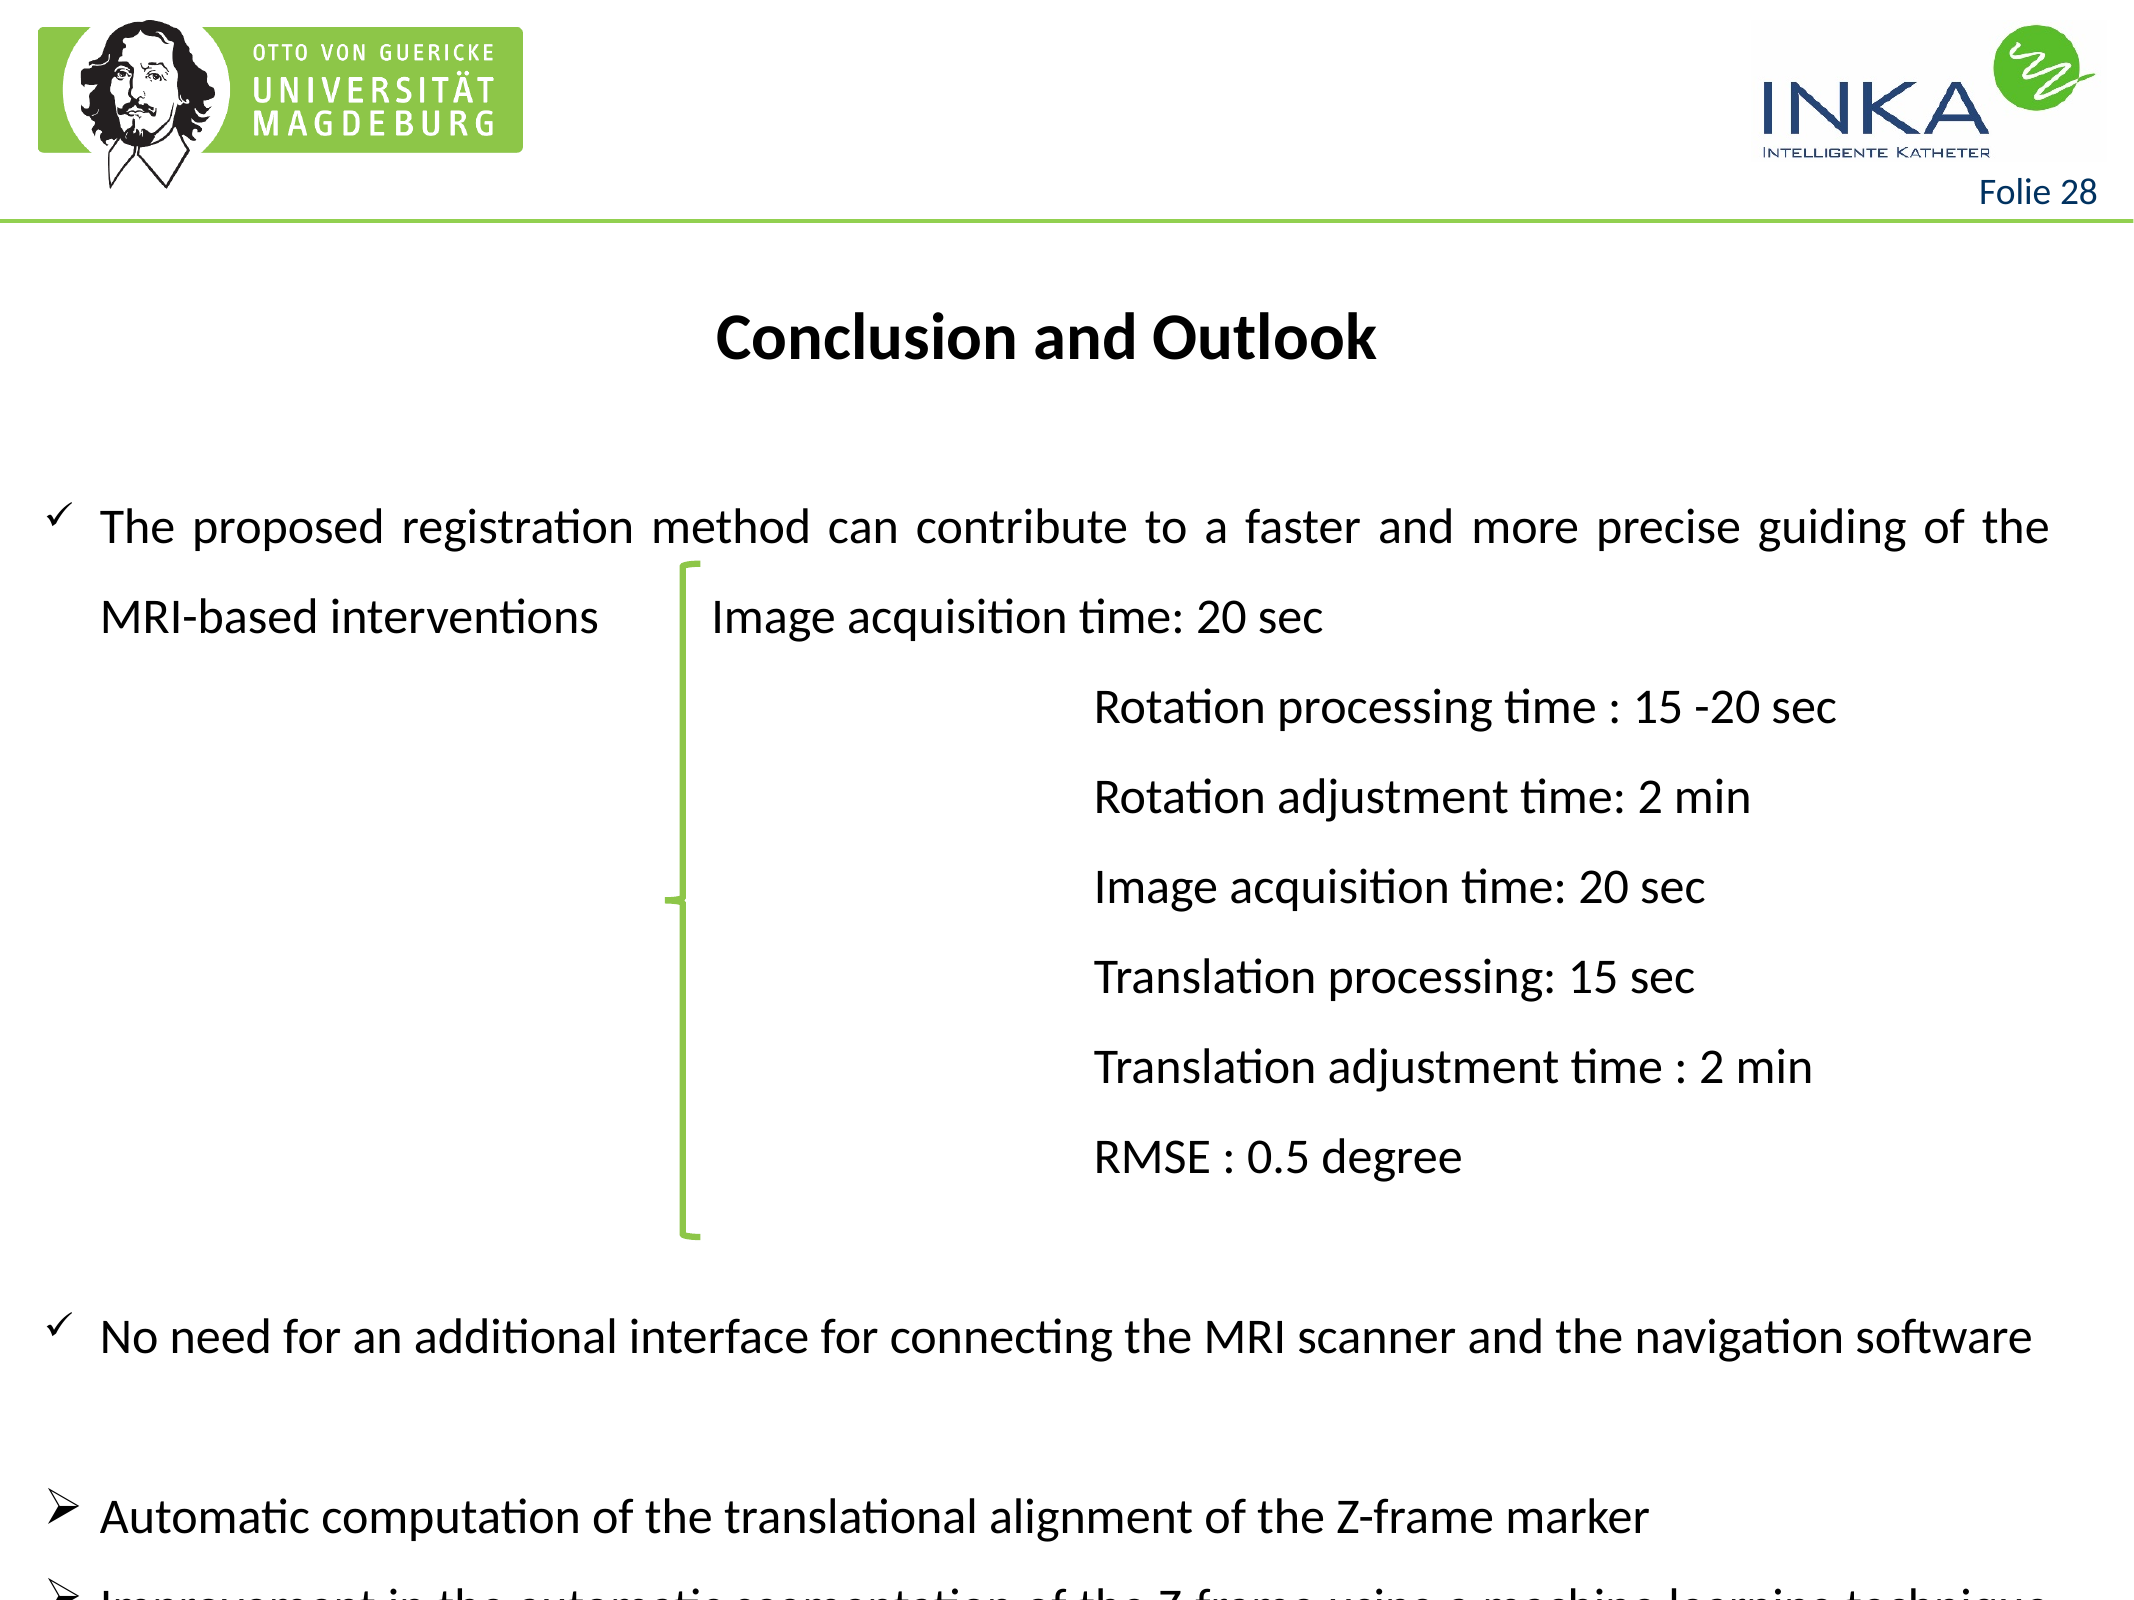

Conclusion and Outlook

The proposed registration method can contribute to a faster and more precise guiding of the MRI-based interventions          Image acquisition time: 20 sec
							Rotation processing time : 15 -20 sec
							Rotation adjustment time: 2 min
 							Image acquisition time: 20 sec
							Translation processing: 15 sec
							Translation adjustment time : 2 min
							RMSE : 0.5 degree

No need for an additional interface for connecting the MRI scanner and the navigation software

Automatic computation of the translational alignment of the Z-frame marker
Improvement in the automatic segmentation of the Z-frame using a machine learning technique
For the image acquisition setup, a new capture device with a higher quality
Better converter ( the tested ones)